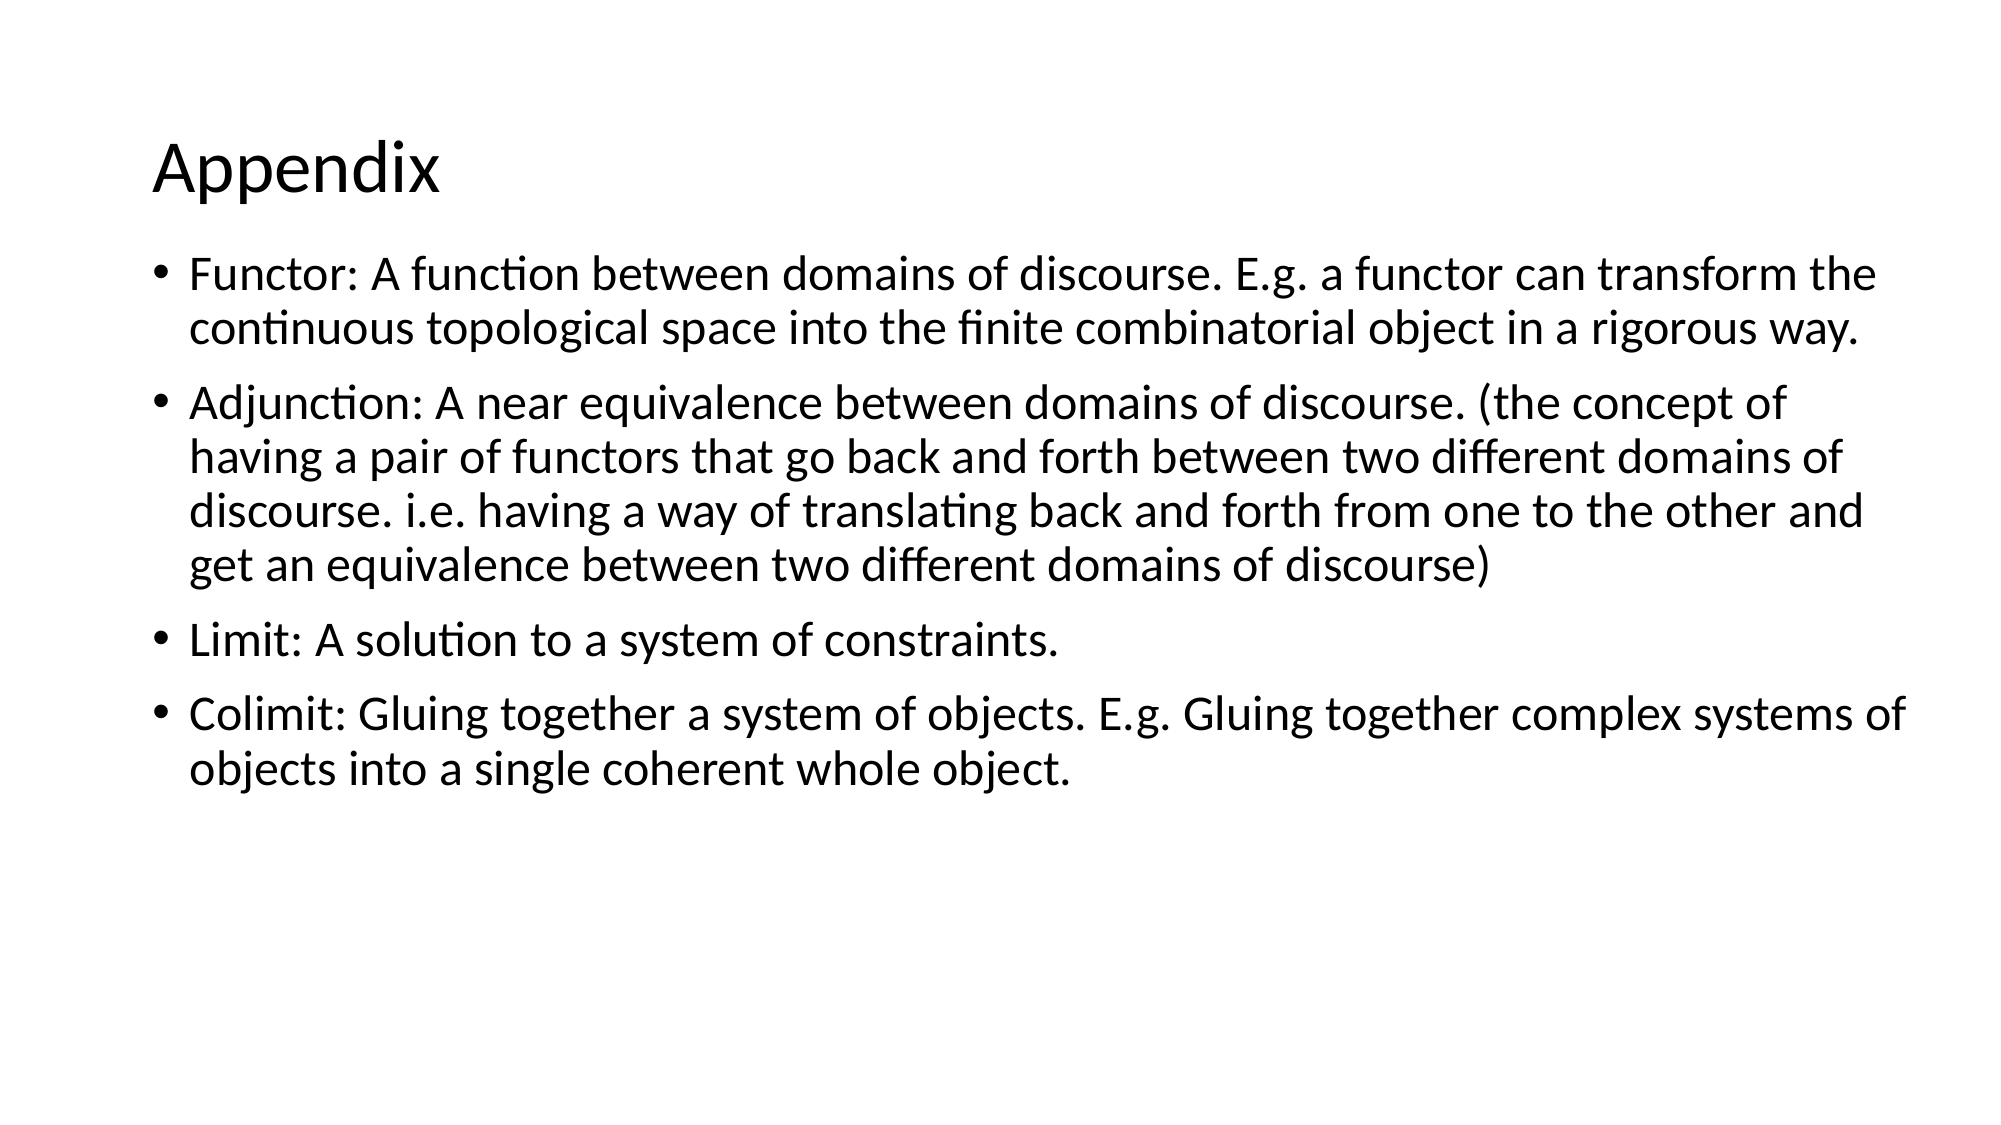

# Appendix
Functor: A function between domains of discourse. E.g. a functor can transform the continuous topological space into the finite combinatorial object in a rigorous way.
Adjunction: A near equivalence between domains of discourse. (the concept of having a pair of functors that go back and forth between two different domains of discourse. i.e. having a way of translating back and forth from one to the other and get an equivalence between two different domains of discourse)
Limit: A solution to a system of constraints.
Colimit: Gluing together a system of objects. E.g. Gluing together complex systems of objects into a single coherent whole object.